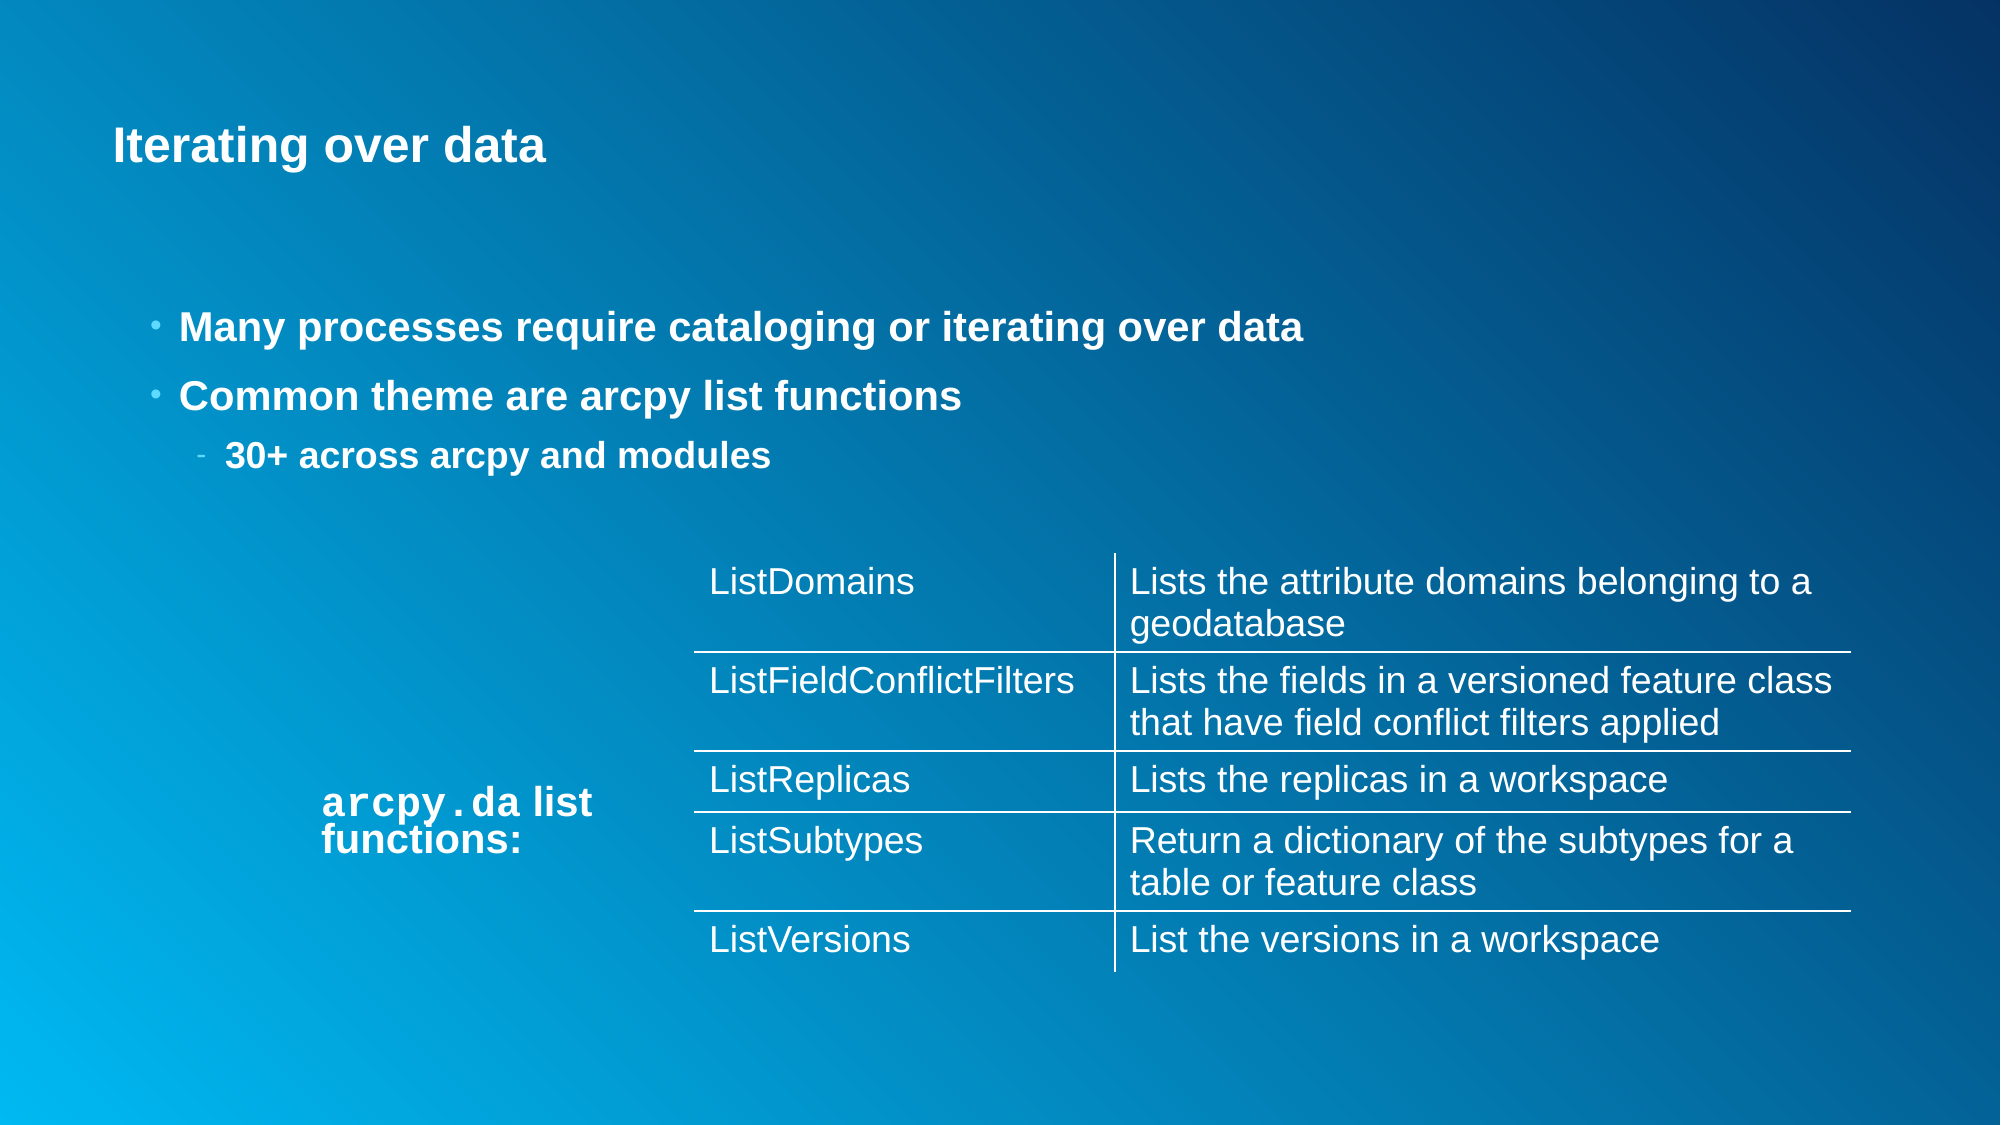

# Iterating over data
Many processes require cataloging or iterating over data
Common theme are arcpy list functions
30+ across arcpy and modules

arcpy.da list
functions:

| ListDomains | Lists the attribute domains belonging to a geodatabase |
| --- | --- |
| ListFieldConflictFilters | Lists the fields in a versioned feature class that have field conflict filters applied |
| ListReplicas | Lists the replicas in a workspace |
| ListSubtypes | Return a dictionary of the subtypes for a table or feature class |
| ListVersions | List the versions in a workspace |